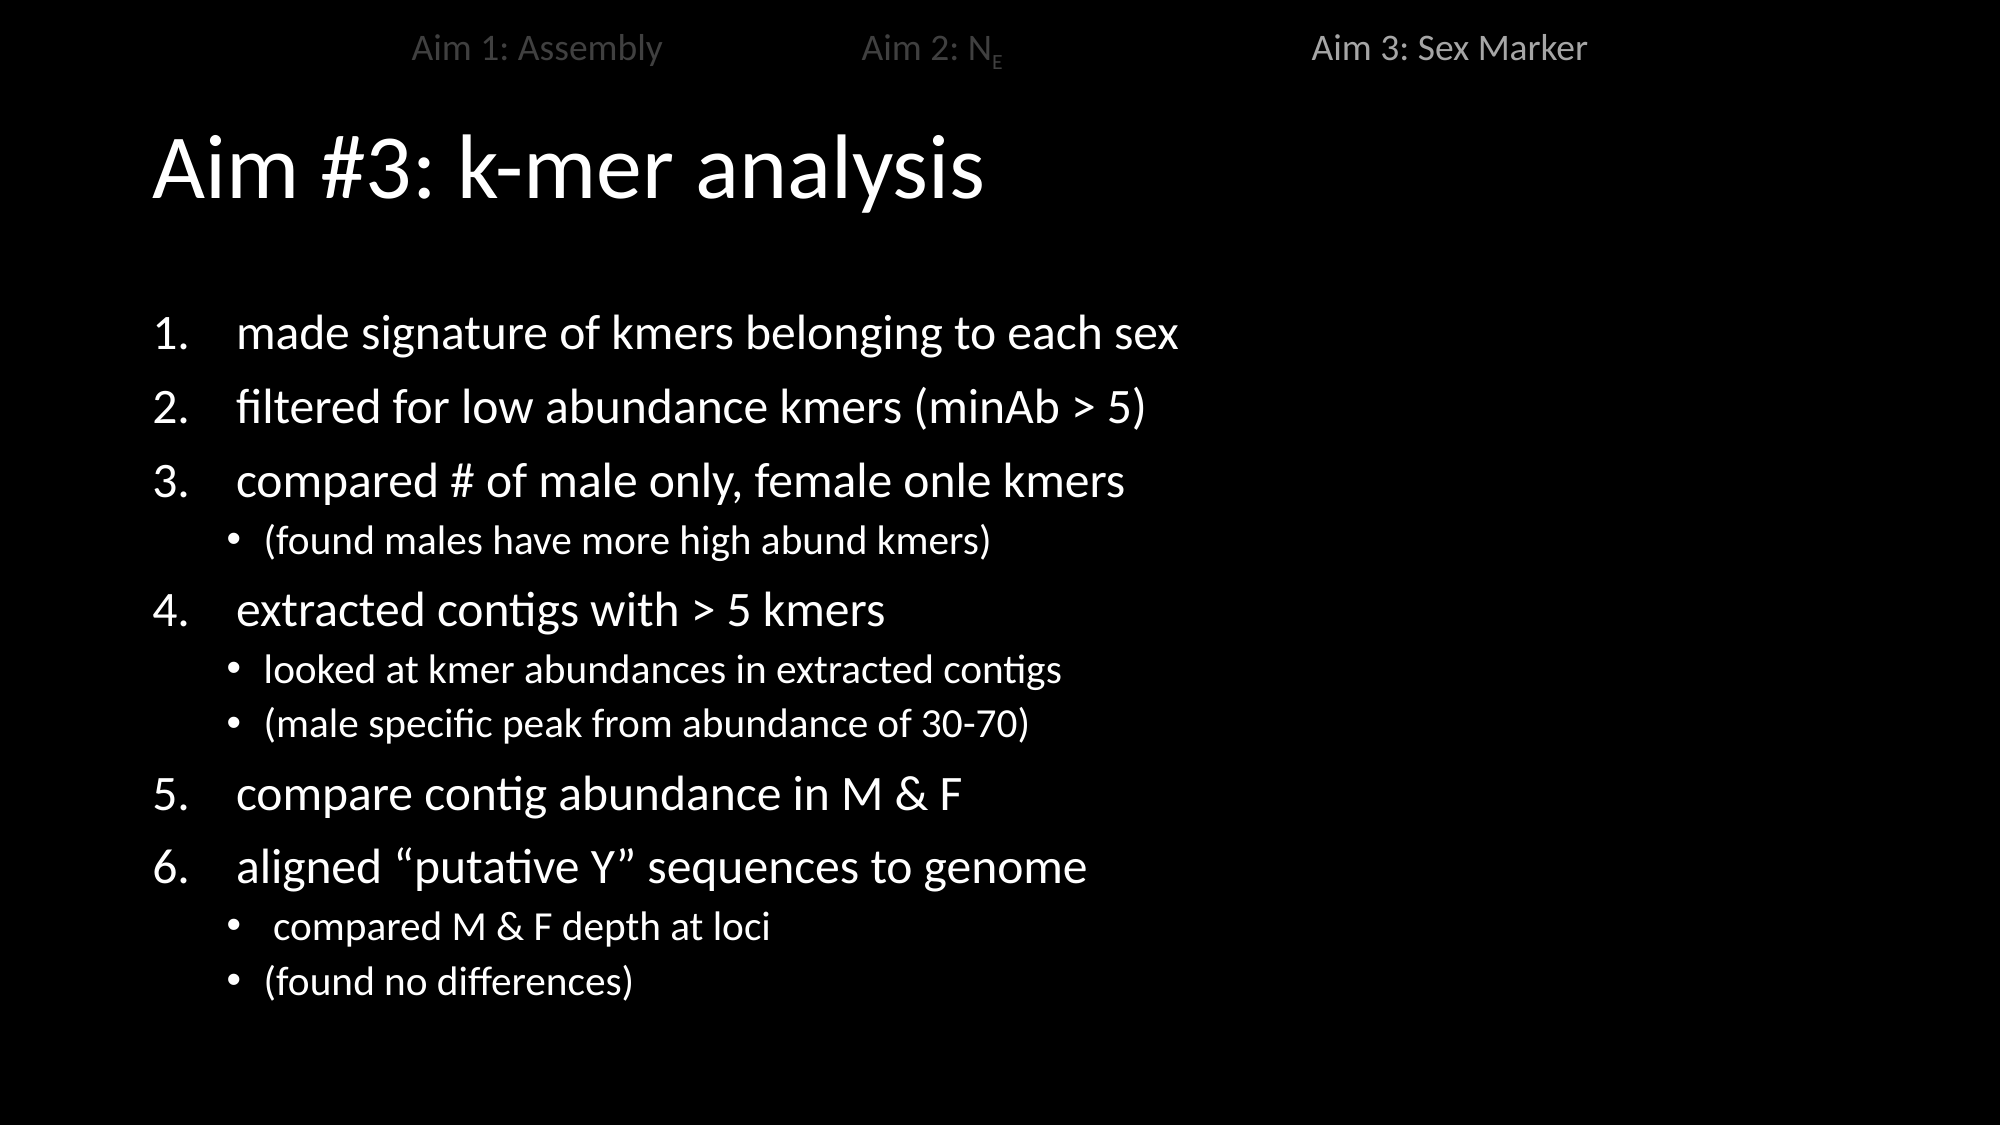

Aim 1: Assembly		Aim 2: NE			Aim 3: Sex Marker
# Aim #3: k-mer analysis
made signature of kmers belonging to each sex
filtered for low abundance kmers (minAb > 5)
compared # of male only, female onle kmers
(found males have more high abund kmers)
extracted contigs with > 5 kmers
looked at kmer abundances in extracted contigs
(male specific peak from abundance of 30-70)
compare contig abundance in M & F
aligned “putative Y” sequences to genome
 compared M & F depth at loci
(found no differences)